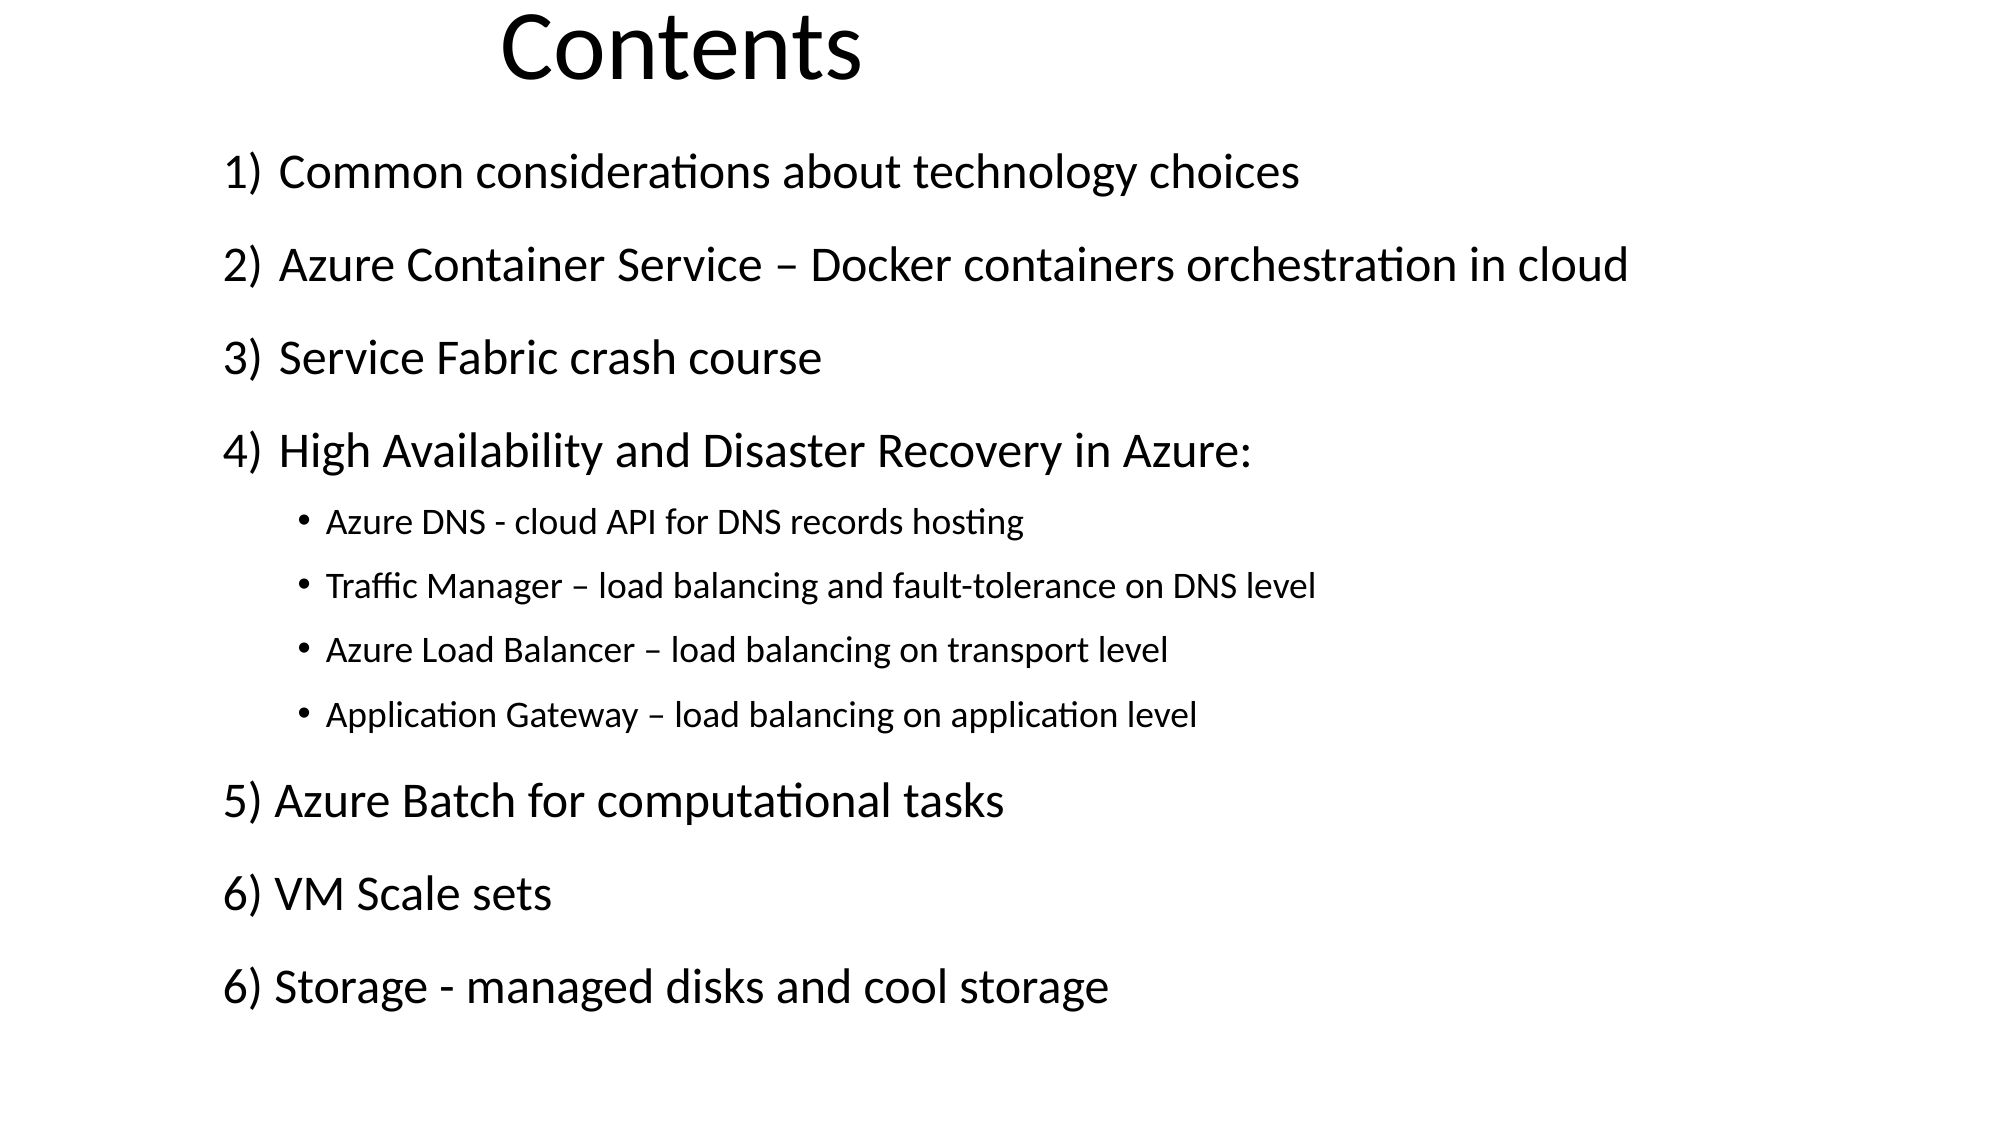

# Contents
Common considerations about technology choices
Azure Container Service – Docker containers orchestration in cloud
Service Fabric crash course
High Availability and Disaster Recovery in Azure:
Azure DNS - cloud API for DNS records hosting
Traffic Manager – load balancing and fault-tolerance on DNS level
Azure Load Balancer – load balancing on transport level
Application Gateway – load balancing on application level
5) Azure Batch for computational tasks
6) VM Scale sets
6) Storage - managed disks and cool storage